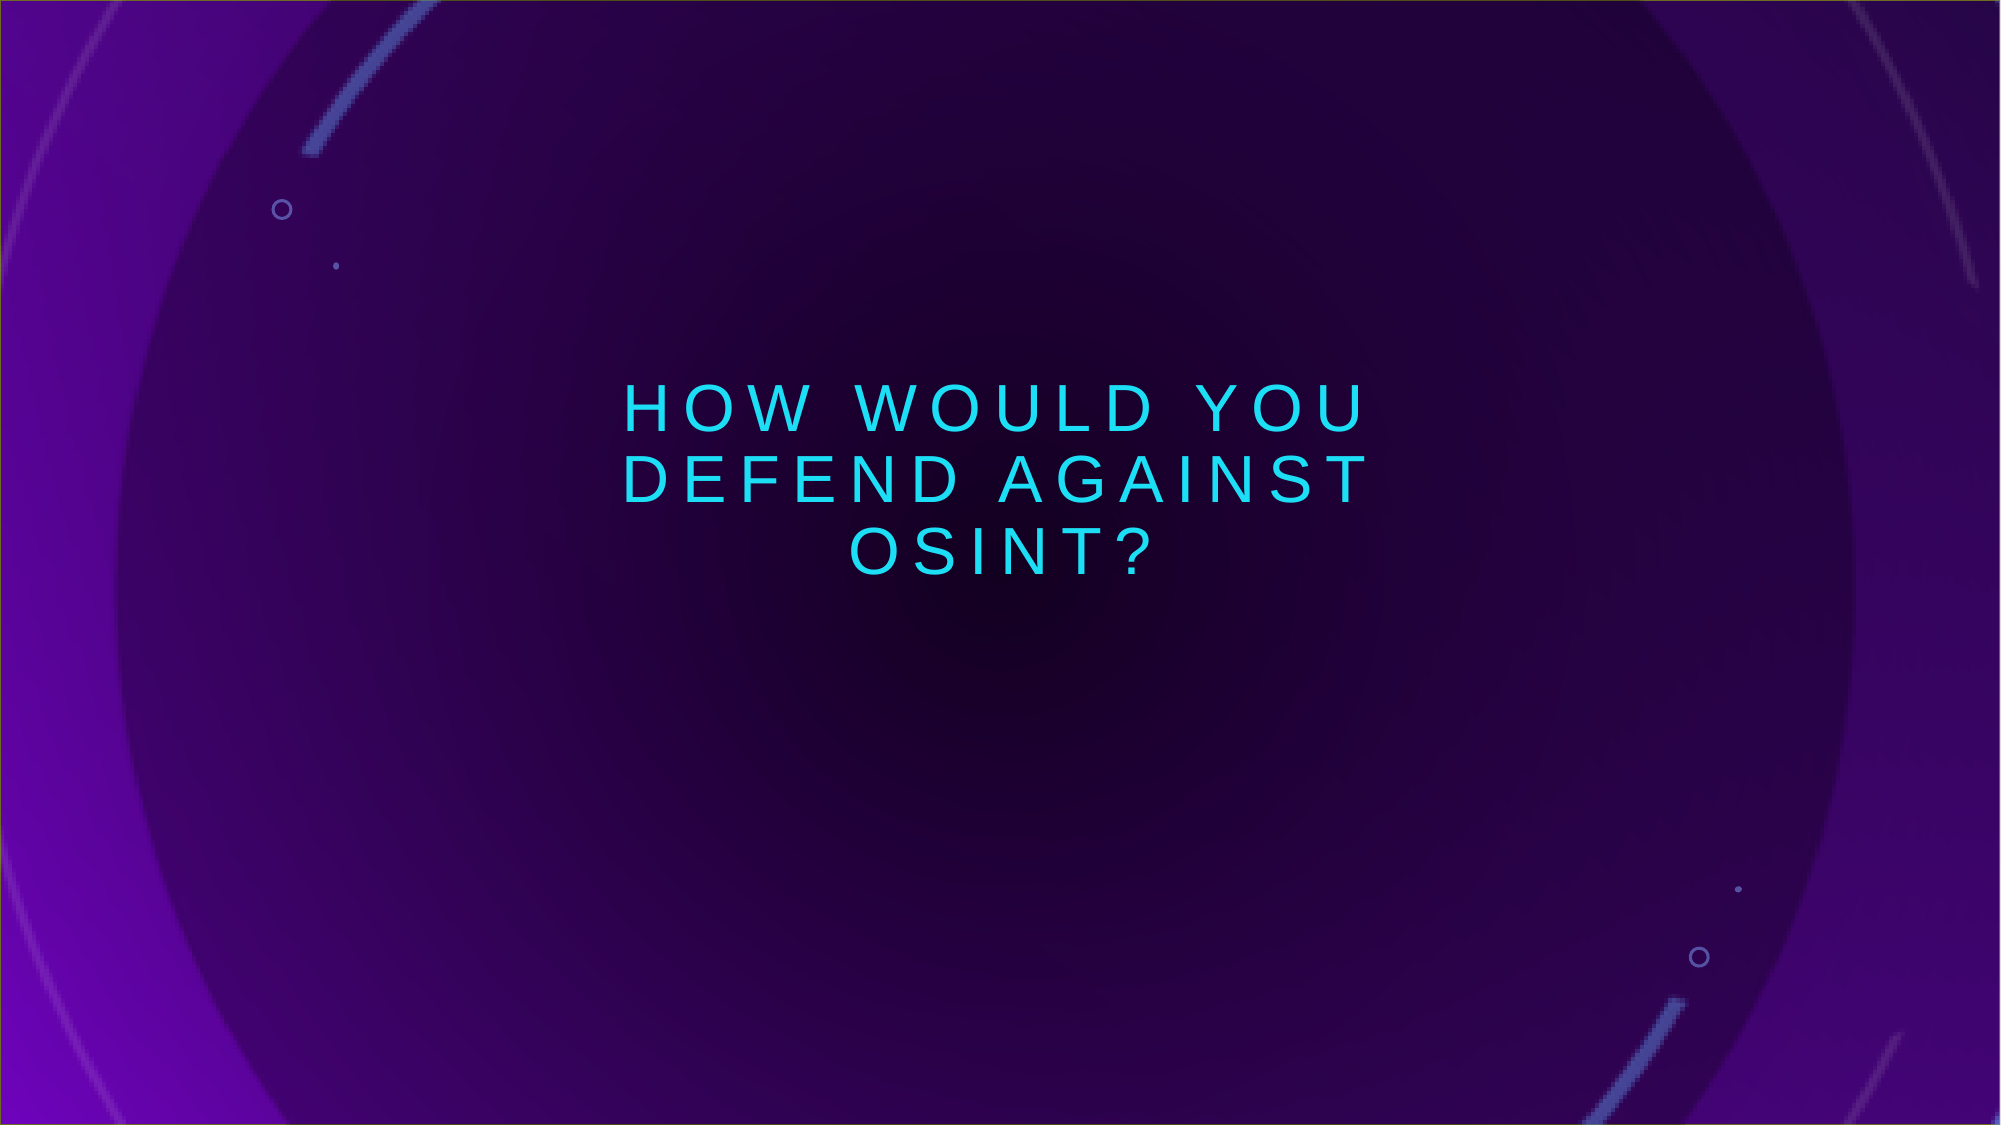

# How would you defend against osint?